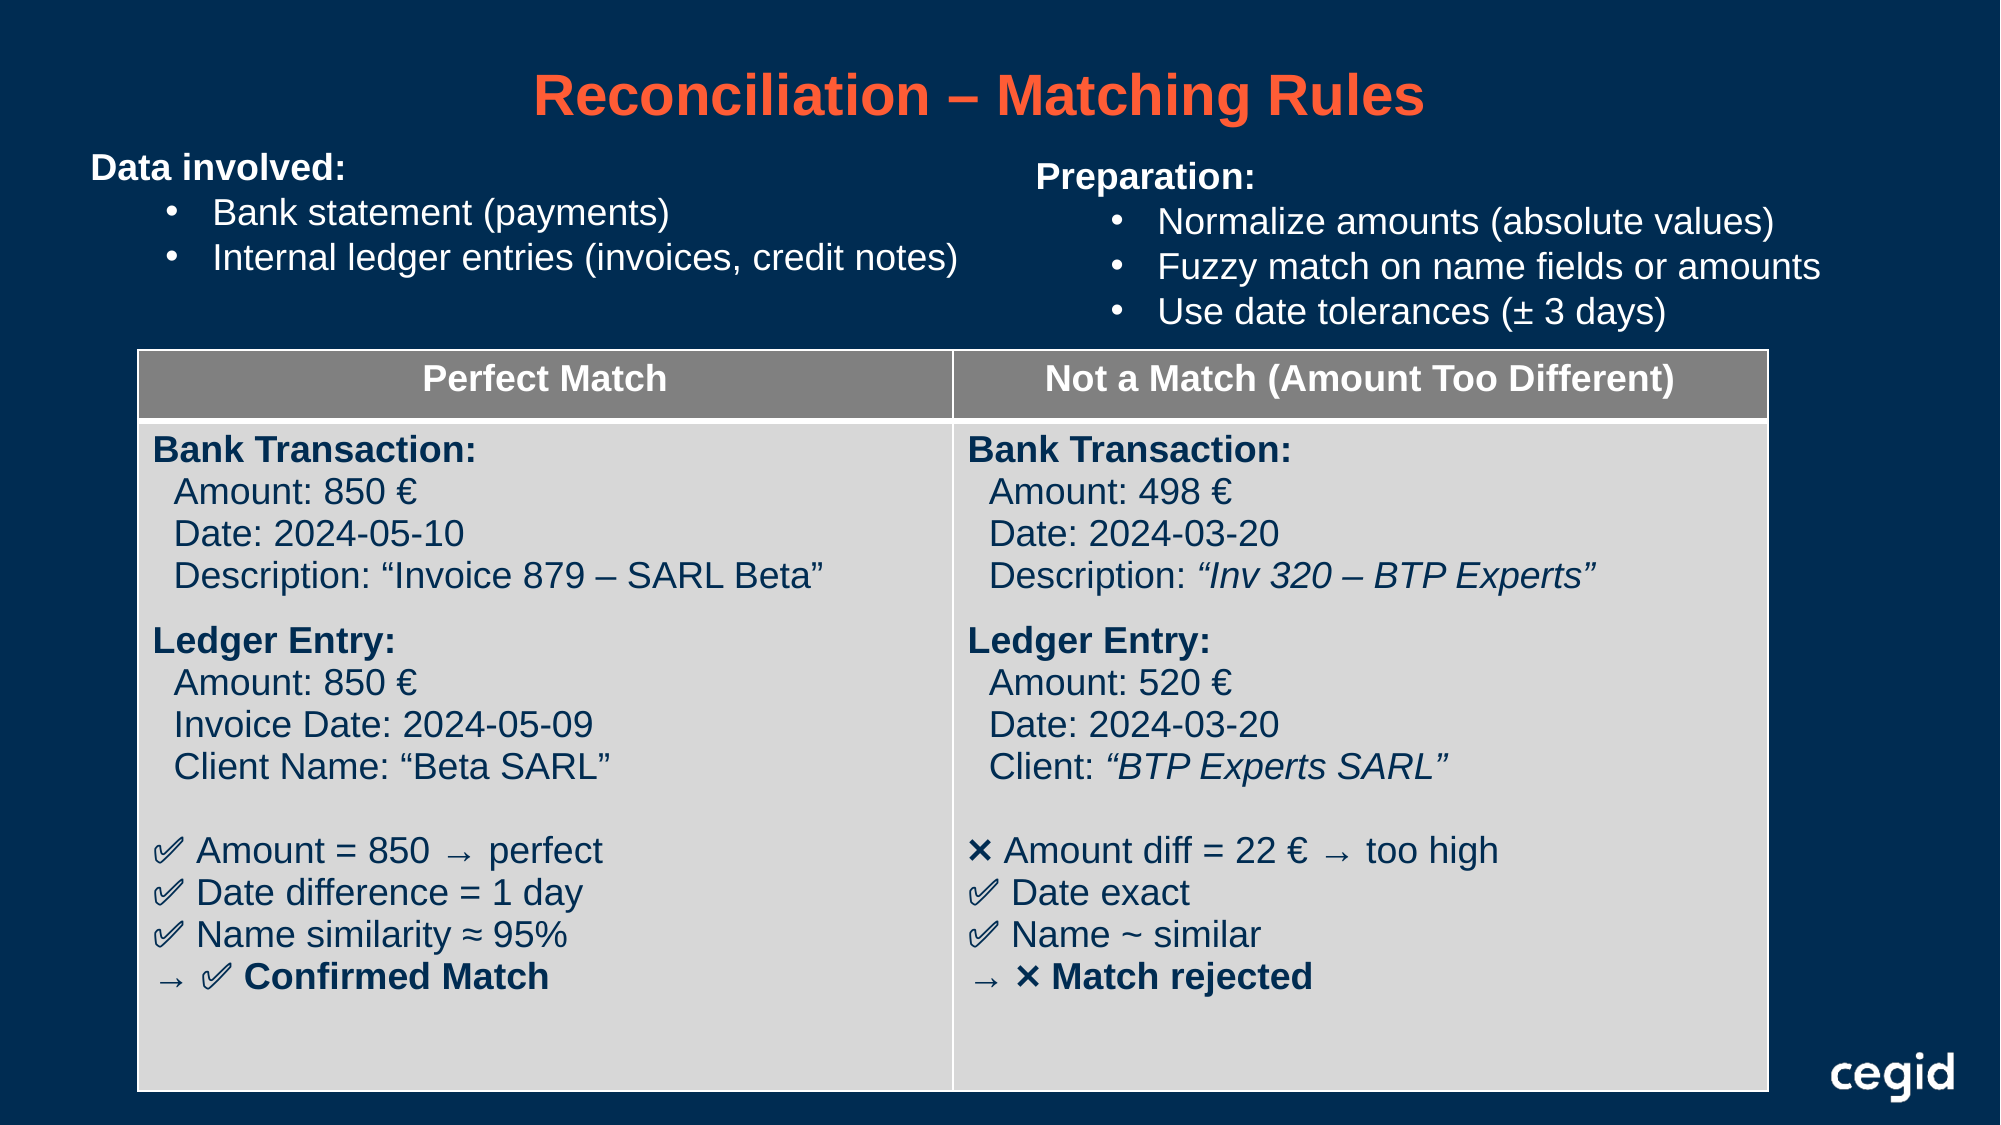

Reconciliation – Matching Rules
Data involved:
Bank statement (payments)
Internal ledger entries (invoices, credit notes)

Preparation:
Normalize amounts (absolute values)
Fuzzy match on name fields or amounts
Use date tolerances (± 3 days)
| Perfect Match | Not a Match (Amount Too Different) |
| --- | --- |
| Bank Transaction: Amount: 850 € Date: 2024-05-10 Description: “Invoice 879 – SARL Beta” Ledger Entry: Amount: 850 € Invoice Date: 2024-05-09 Client Name: “Beta SARL” ✅ Amount = 850 → perfect ✅ Date difference = 1 day ✅ Name similarity ≈ 95% → ✅ Confirmed Match | Bank Transaction: Amount: 498 € Date: 2024-03-20 Description: “Inv 320 – BTP Experts” Ledger Entry: Amount: 520 € Date: 2024-03-20 Client: “BTP Experts SARL” ❌ Amount diff = 22 € → too high ✅ Date exact ✅ Name ~ similar → ❌ Match rejected |